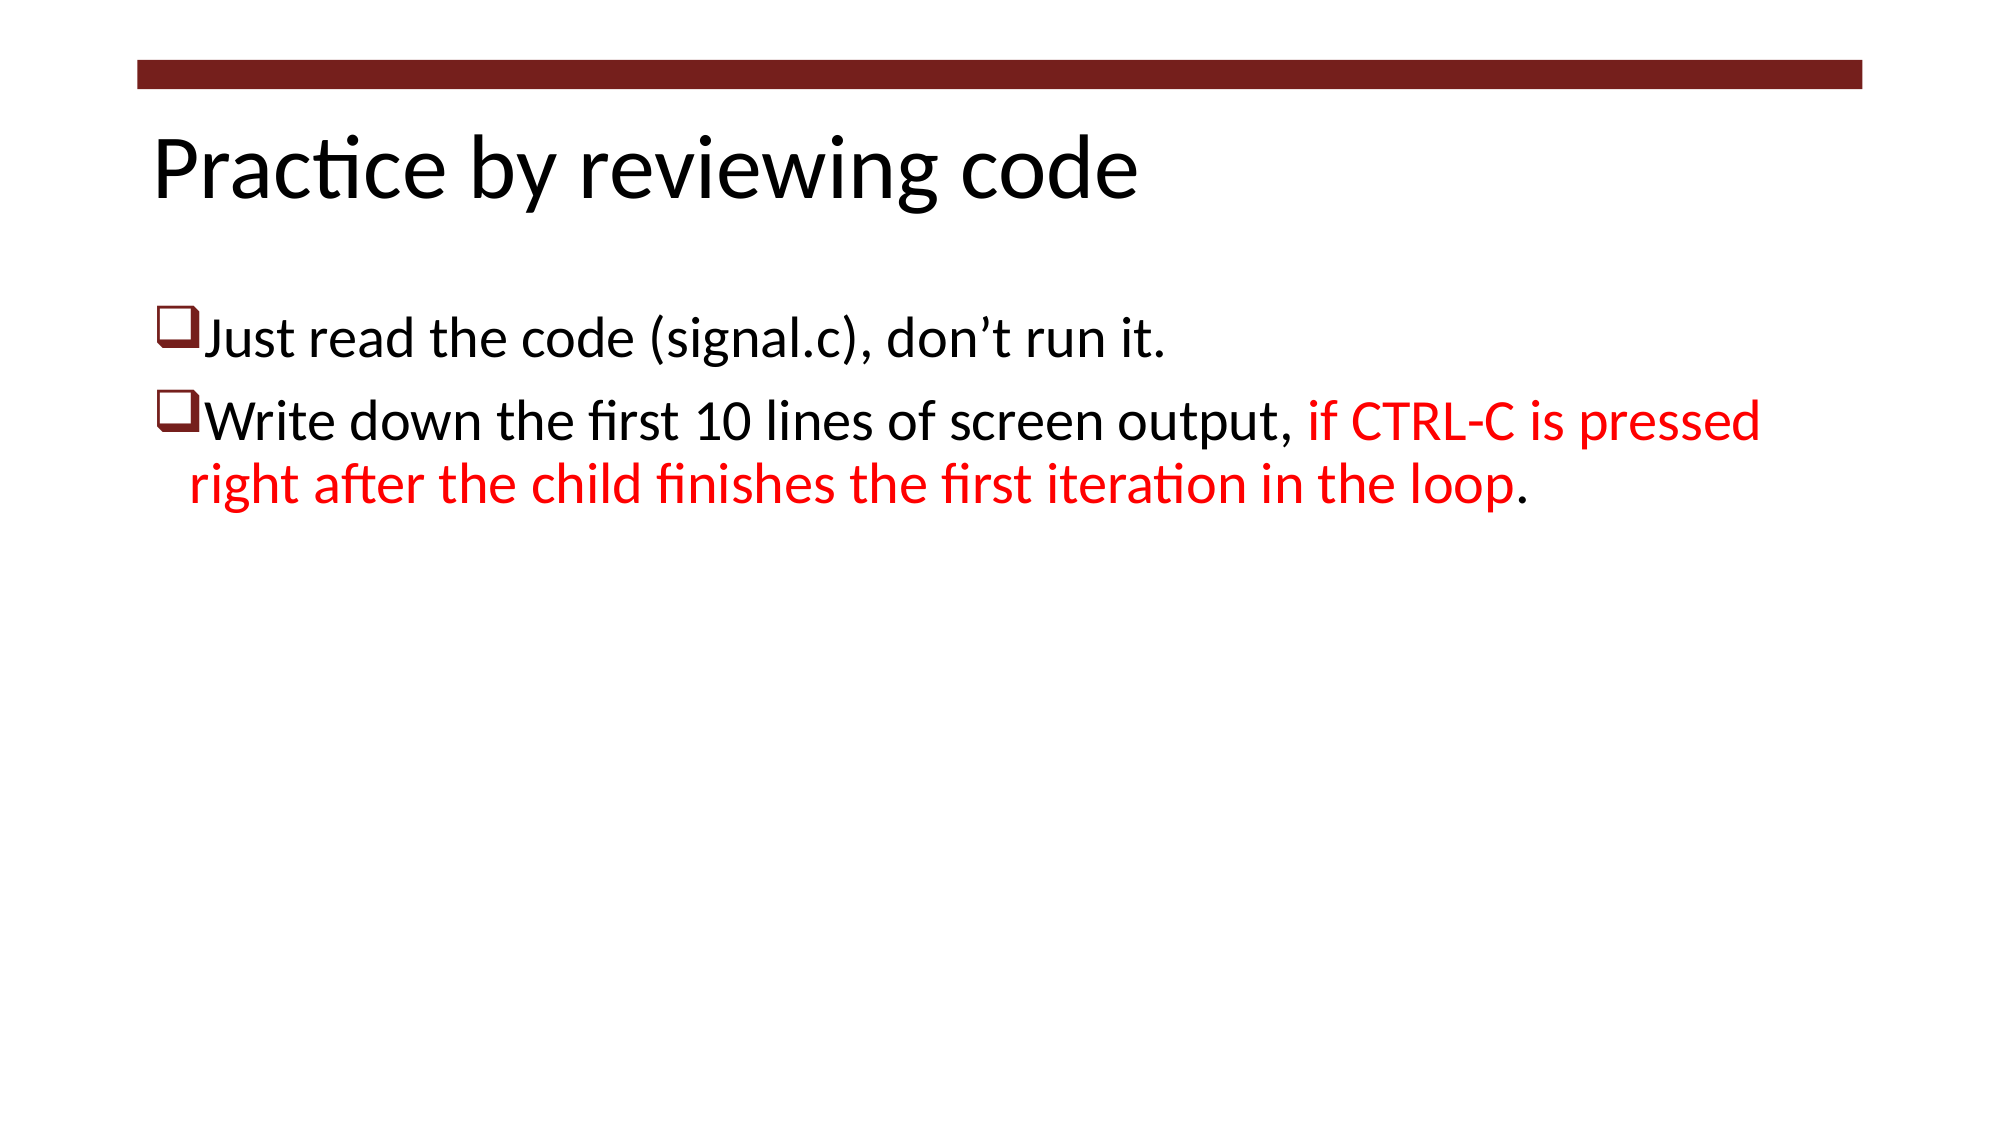

# Practice by reviewing code
Just read the code (signal.c), don’t run it.
Write down the first 10 lines of screen output, if CTRL-C is pressed right after the child finishes the first iteration in the loop.